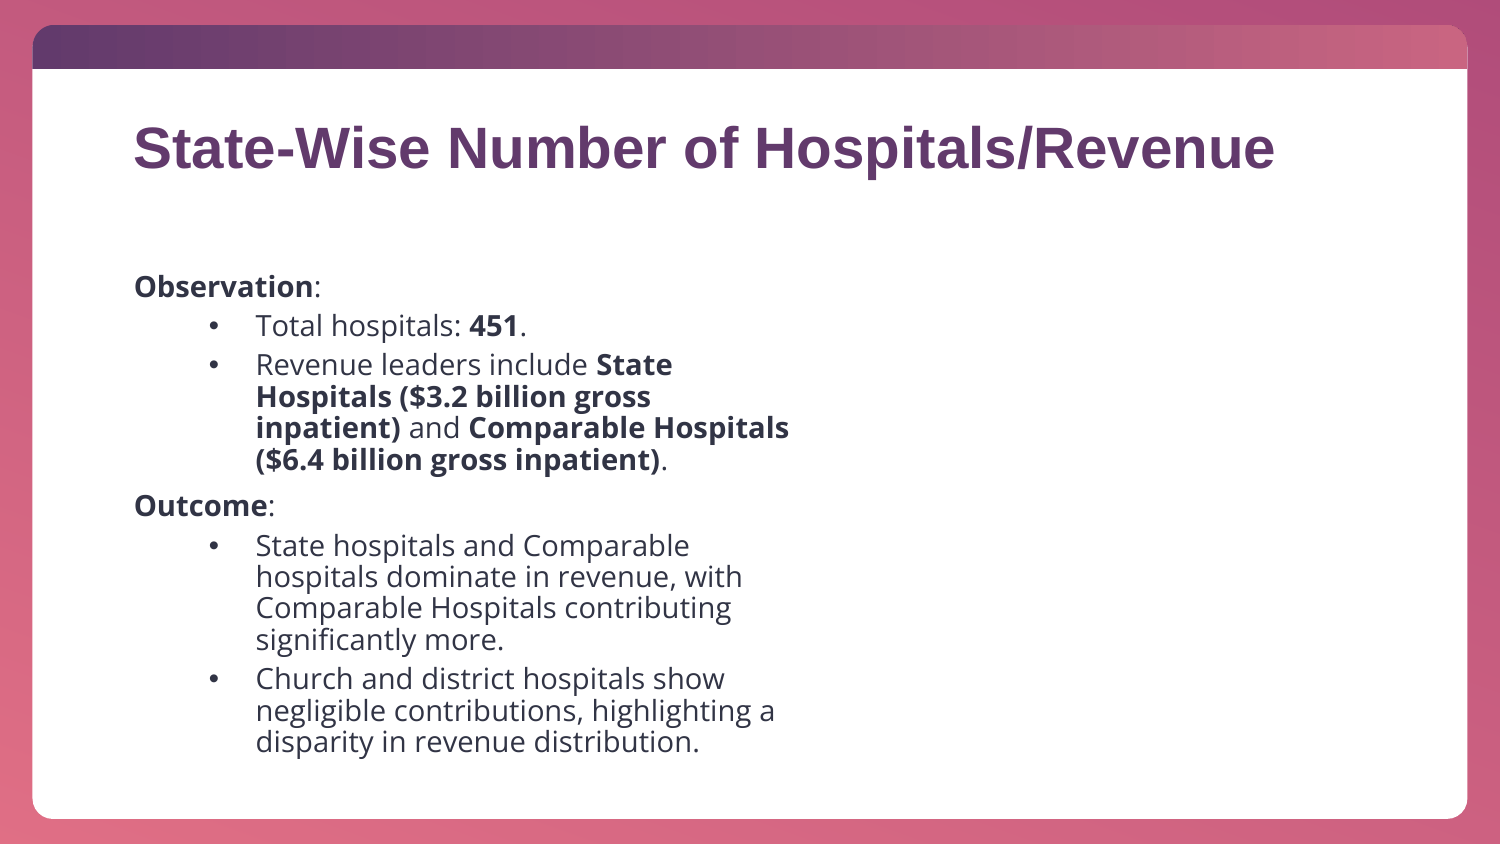

# State-Wise Number of Hospitals/Revenue
Observation:
Total hospitals: 451.
Revenue leaders include State Hospitals ($3.2 billion gross inpatient) and Comparable Hospitals ($6.4 billion gross inpatient).
Outcome:
State hospitals and Comparable hospitals dominate in revenue, with Comparable Hospitals contributing significantly more.
Church and district hospitals show negligible contributions, highlighting a disparity in revenue distribution.